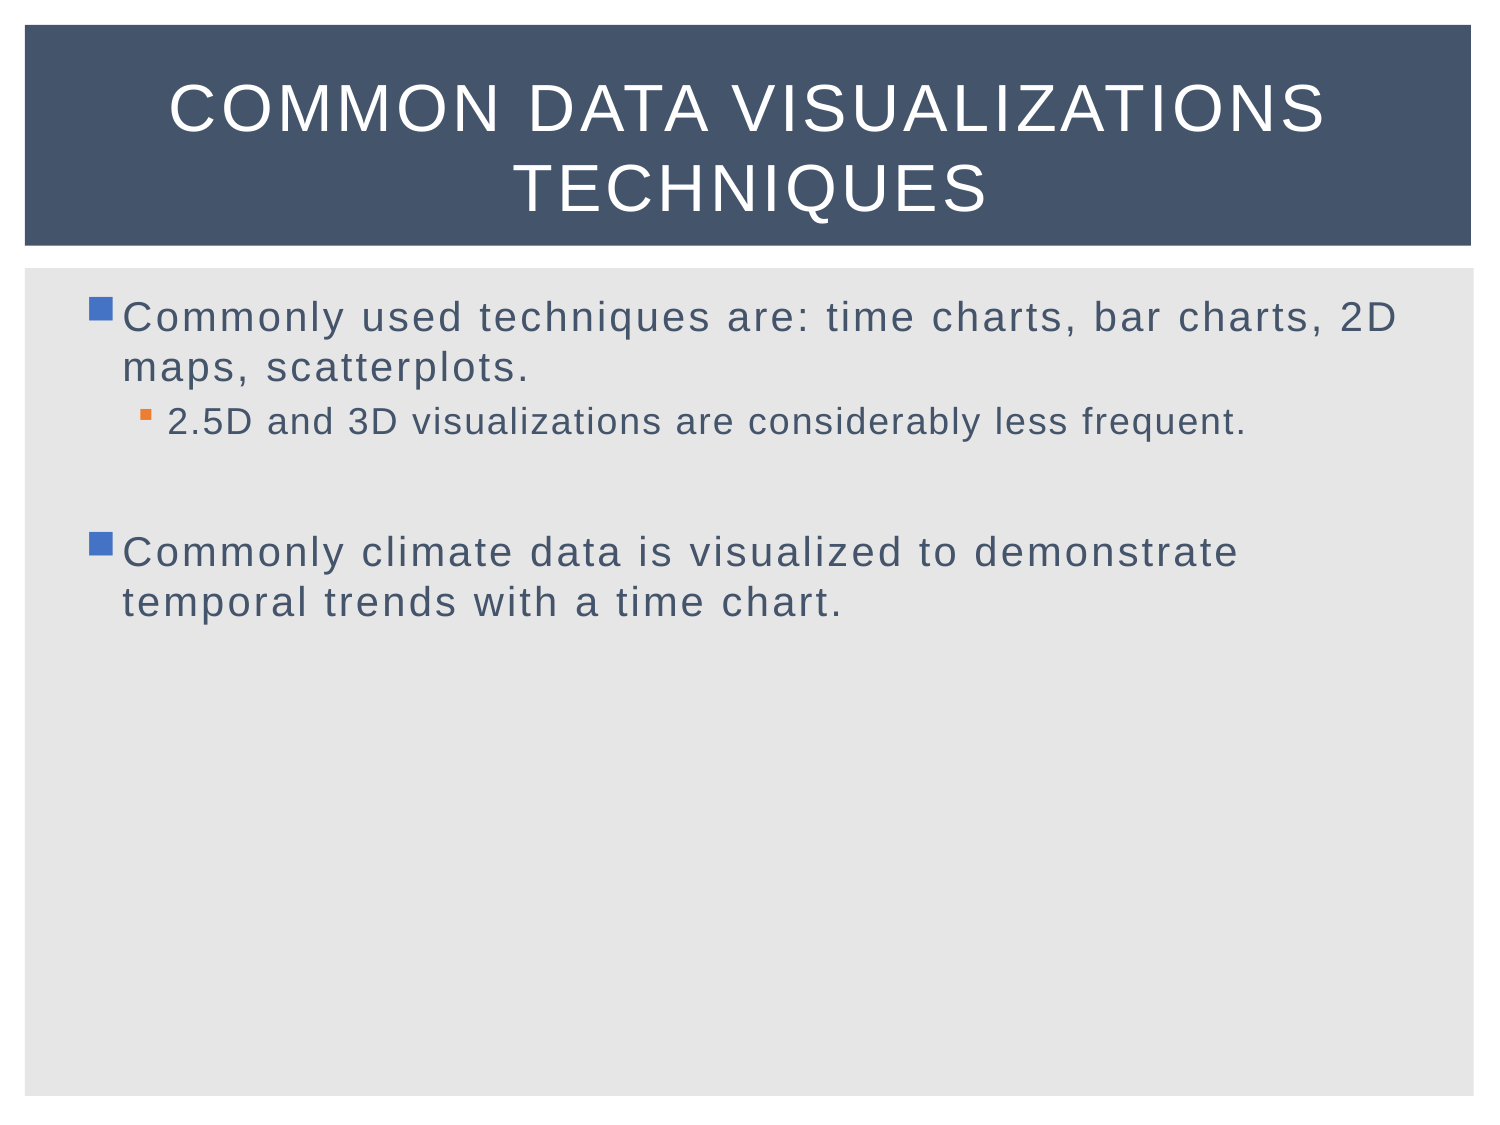

# Common DATA visualizations TECHNIQUES
Commonly used techniques are: time charts, bar charts, 2D maps, scatterplots.
2.5D and 3D visualizations are considerably less frequent.

Commonly climate data is visualized to demonstrate temporal trends with a time chart.